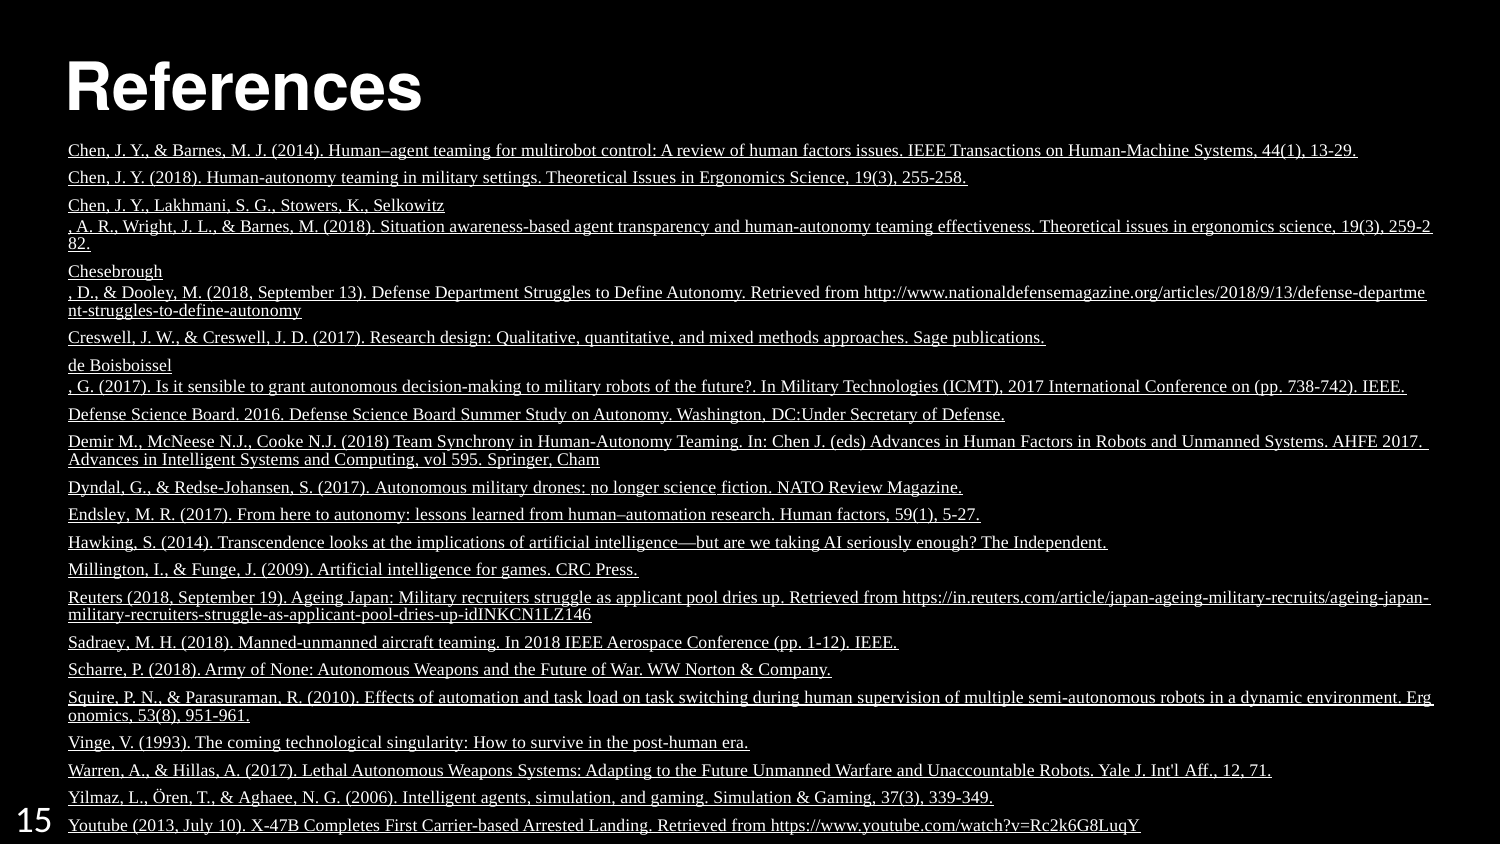

References
Chen, J. Y., & Barnes, M. J. (2014). Human–agent teaming for multirobot control: A review of human factors issues. IEEE Transactions on Human-Machine Systems, 44(1), 13-29.
Chen, J. Y. (2018). Human-autonomy teaming in military settings. Theoretical Issues in Ergonomics Science, 19(3), 255-258.
Chen, J. Y., Lakhmani, S. G., Stowers, K., Selkowitz, A. R., Wright, J. L., & Barnes, M. (2018). Situation awareness-based agent transparency and human-autonomy teaming effectiveness. Theoretical issues in ergonomics science, 19(3), 259-282.
Chesebrough, D., & Dooley, M. (2018, September 13). Defense Department Struggles to Define Autonomy. Retrieved from http://www.nationaldefensemagazine.org/articles/2018/9/13/defense-department-struggles-to-define-autonomy
Creswell, J. W., & Creswell, J. D. (2017). Research design: Qualitative, quantitative, and mixed methods approaches. Sage publications.
de Boisboissel, G. (2017). Is it sensible to grant autonomous decision-making to military robots of the future?. In Military Technologies (ICMT), 2017 International Conference on (pp. 738-742). IEEE.
Defense Science Board. 2016. Defense Science Board Summer Study on Autonomy. Washington, DC:Under Secretary of Defense.
Demir M., McNeese N.J., Cooke N.J. (2018) Team Synchrony in Human-Autonomy Teaming. In: Chen J. (eds) Advances in Human Factors in Robots and Unmanned Systems. AHFE 2017. Advances in Intelligent Systems and Computing, vol 595. Springer, Cham
Dyndal, G., & Redse-Johansen, S. (2017). Autonomous military drones: no longer science fiction. NATO Review Magazine.
Endsley, M. R. (2017). From here to autonomy: lessons learned from human–automation research. Human factors, 59(1), 5-27.
Hawking, S. (2014). Transcendence looks at the implications of artificial intelligence—but are we taking AI seriously enough? The Independent.
Millington, I., & Funge, J. (2009). Artificial intelligence for games. CRC Press.
Reuters (2018, September 19). Ageing Japan: Military recruiters struggle as applicant pool dries up. Retrieved from https://in.reuters.com/article/japan-ageing-military-recruits/ageing-japan-military-recruiters-struggle-as-applicant-pool-dries-up-idINKCN1LZ146
Sadraey, M. H. (2018). Manned-unmanned aircraft teaming. In 2018 IEEE Aerospace Conference (pp. 1-12). IEEE.
Scharre, P. (2018). Army of None: Autonomous Weapons and the Future of War. WW Norton & Company.
Squire, P. N., & Parasuraman, R. (2010). Effects of automation and task load on task switching during human supervision of multiple semi-autonomous robots in a dynamic environment. Ergonomics, 53(8), 951-961.
Vinge, V. (1993). The coming technological singularity: How to survive in the post-human era.
Warren, A., & Hillas, A. (2017). Lethal Autonomous Weapons Systems: Adapting to the Future Unmanned Warfare and Unaccountable Robots. Yale J. Int'l Aff., 12, 71.
Yilmaz, L., Ören, T., & Aghaee, N. G. (2006). Intelligent agents, simulation, and gaming. Simulation & Gaming, 37(3), 339-349.
Youtube (2013, July 10). X-47B Completes First Carrier-based Arrested Landing. Retrieved from https://www.youtube.com/watch?v=Rc2k6G8LuqY
15